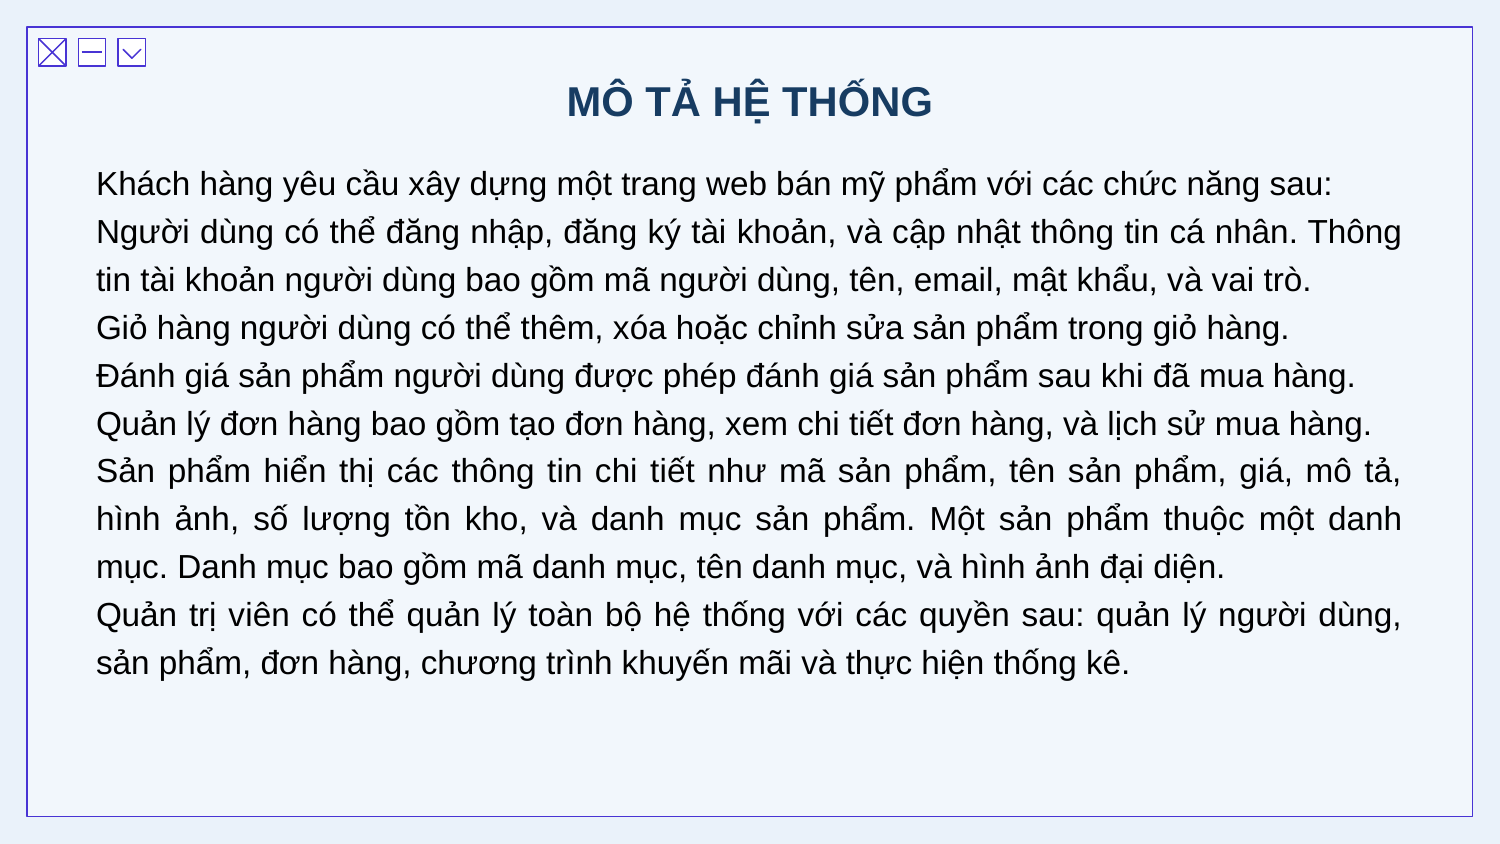

# MÔ TẢ HỆ THỐNG
Khách hàng yêu cầu xây dựng một trang web bán mỹ phẩm với các chức năng sau:
Người dùng có thể đăng nhập, đăng ký tài khoản, và cập nhật thông tin cá nhân. Thông tin tài khoản người dùng bao gồm mã người dùng, tên, email, mật khẩu, và vai trò.
Giỏ hàng người dùng có thể thêm, xóa hoặc chỉnh sửa sản phẩm trong giỏ hàng.
Đánh giá sản phẩm người dùng được phép đánh giá sản phẩm sau khi đã mua hàng.
Quản lý đơn hàng bao gồm tạo đơn hàng, xem chi tiết đơn hàng, và lịch sử mua hàng.
Sản phẩm hiển thị các thông tin chi tiết như mã sản phẩm, tên sản phẩm, giá, mô tả, hình ảnh, số lượng tồn kho, và danh mục sản phẩm. Một sản phẩm thuộc một danh mục. Danh mục bao gồm mã danh mục, tên danh mục, và hình ảnh đại diện.
Quản trị viên có thể quản lý toàn bộ hệ thống với các quyền sau: quản lý người dùng, sản phẩm, đơn hàng, chương trình khuyến mãi và thực hiện thống kê.